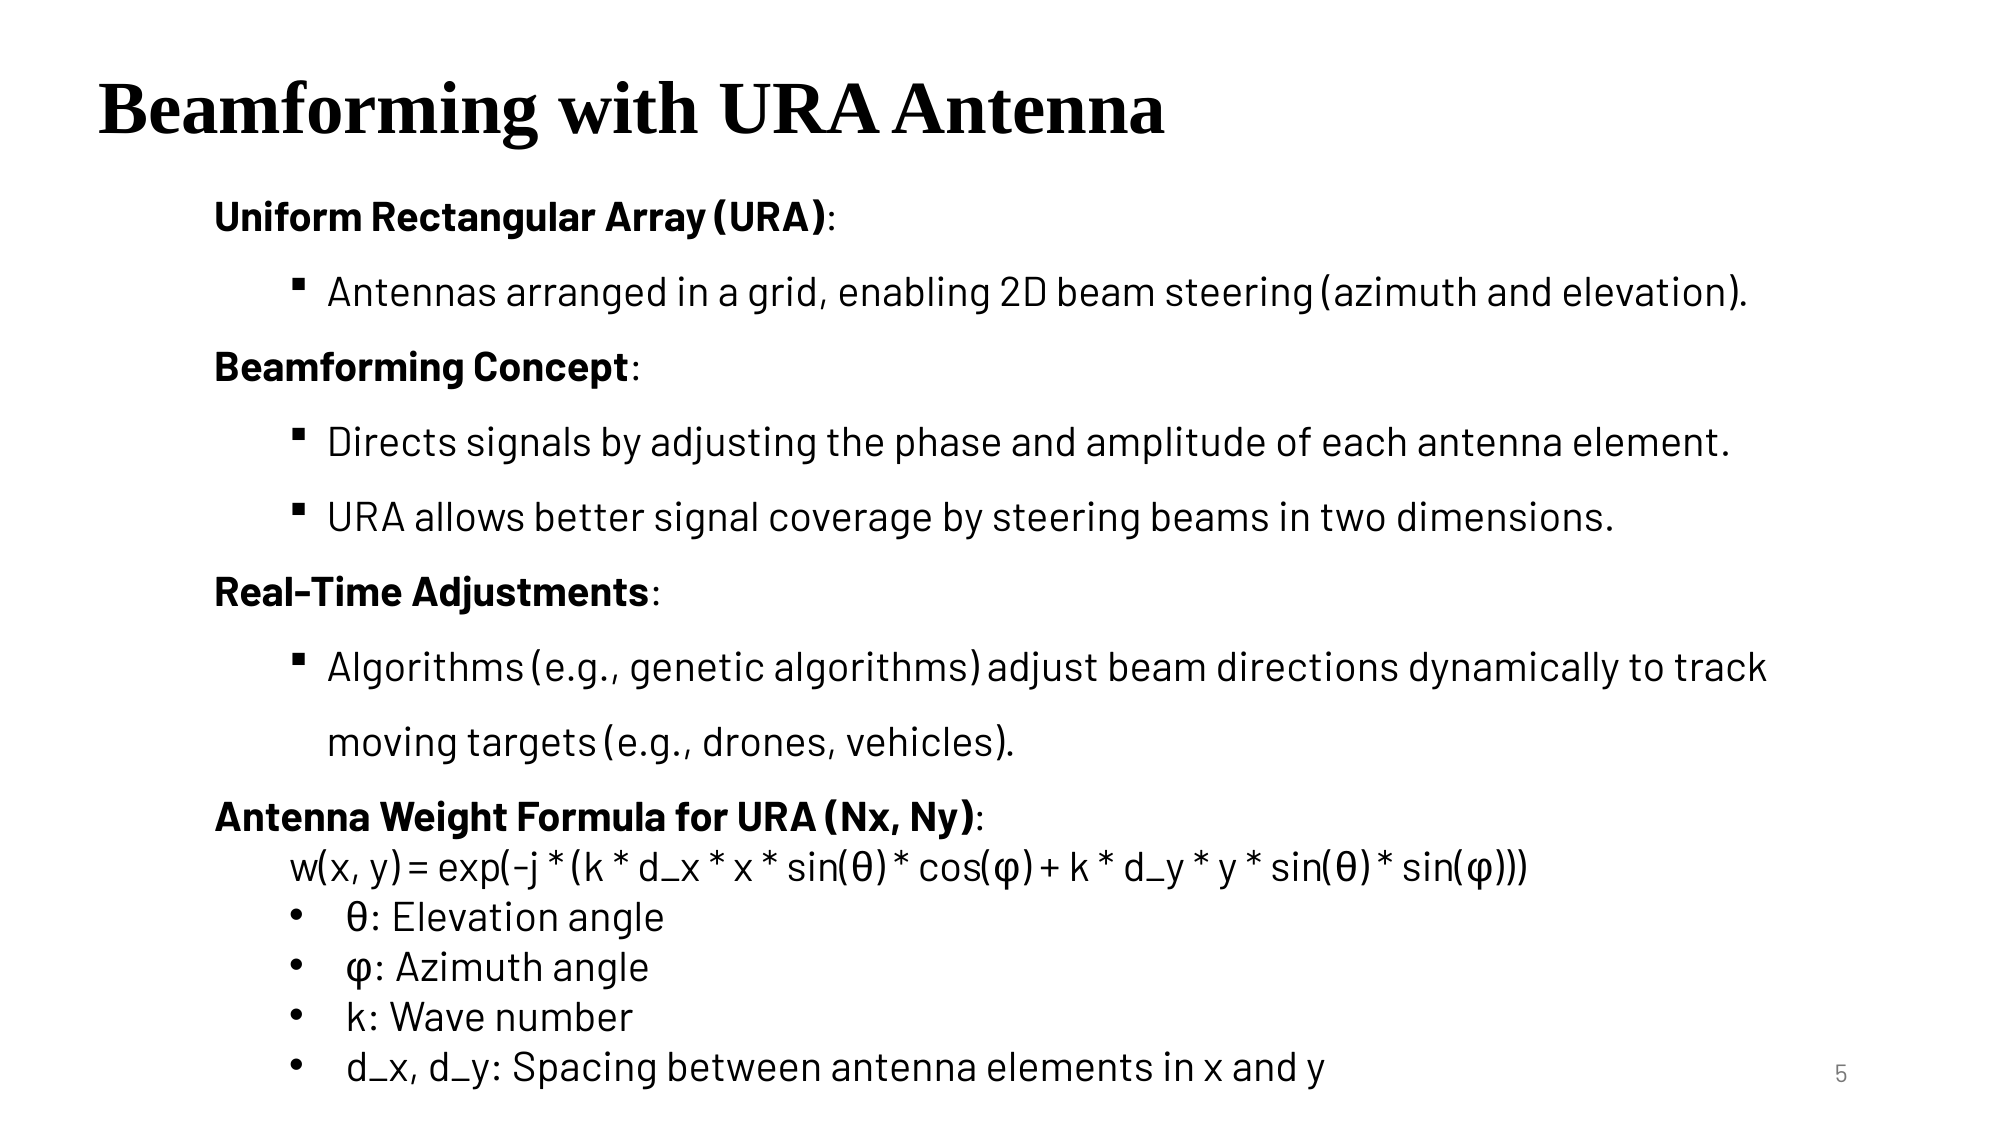

Beamforming with URA Antenna
Uniform Rectangular Array (URA):
Antennas arranged in a grid, enabling 2D beam steering (azimuth and elevation).
Beamforming Concept:
Directs signals by adjusting the phase and amplitude of each antenna element.
URA allows better signal coverage by steering beams in two dimensions.
Real-Time Adjustments:
Algorithms (e.g., genetic algorithms) adjust beam directions dynamically to track moving targets (e.g., drones, vehicles).
Antenna Weight Formula for URA (Nx, Ny):
w(x, y) = exp(-j * (k * d_x * x * sin(θ) * cos(φ) + k * d_y * y * sin(θ) * sin(φ)))
θ: Elevation angle
φ: Azimuth angle
k: Wave number
d_x, d_y: Spacing between antenna elements in x and y

5